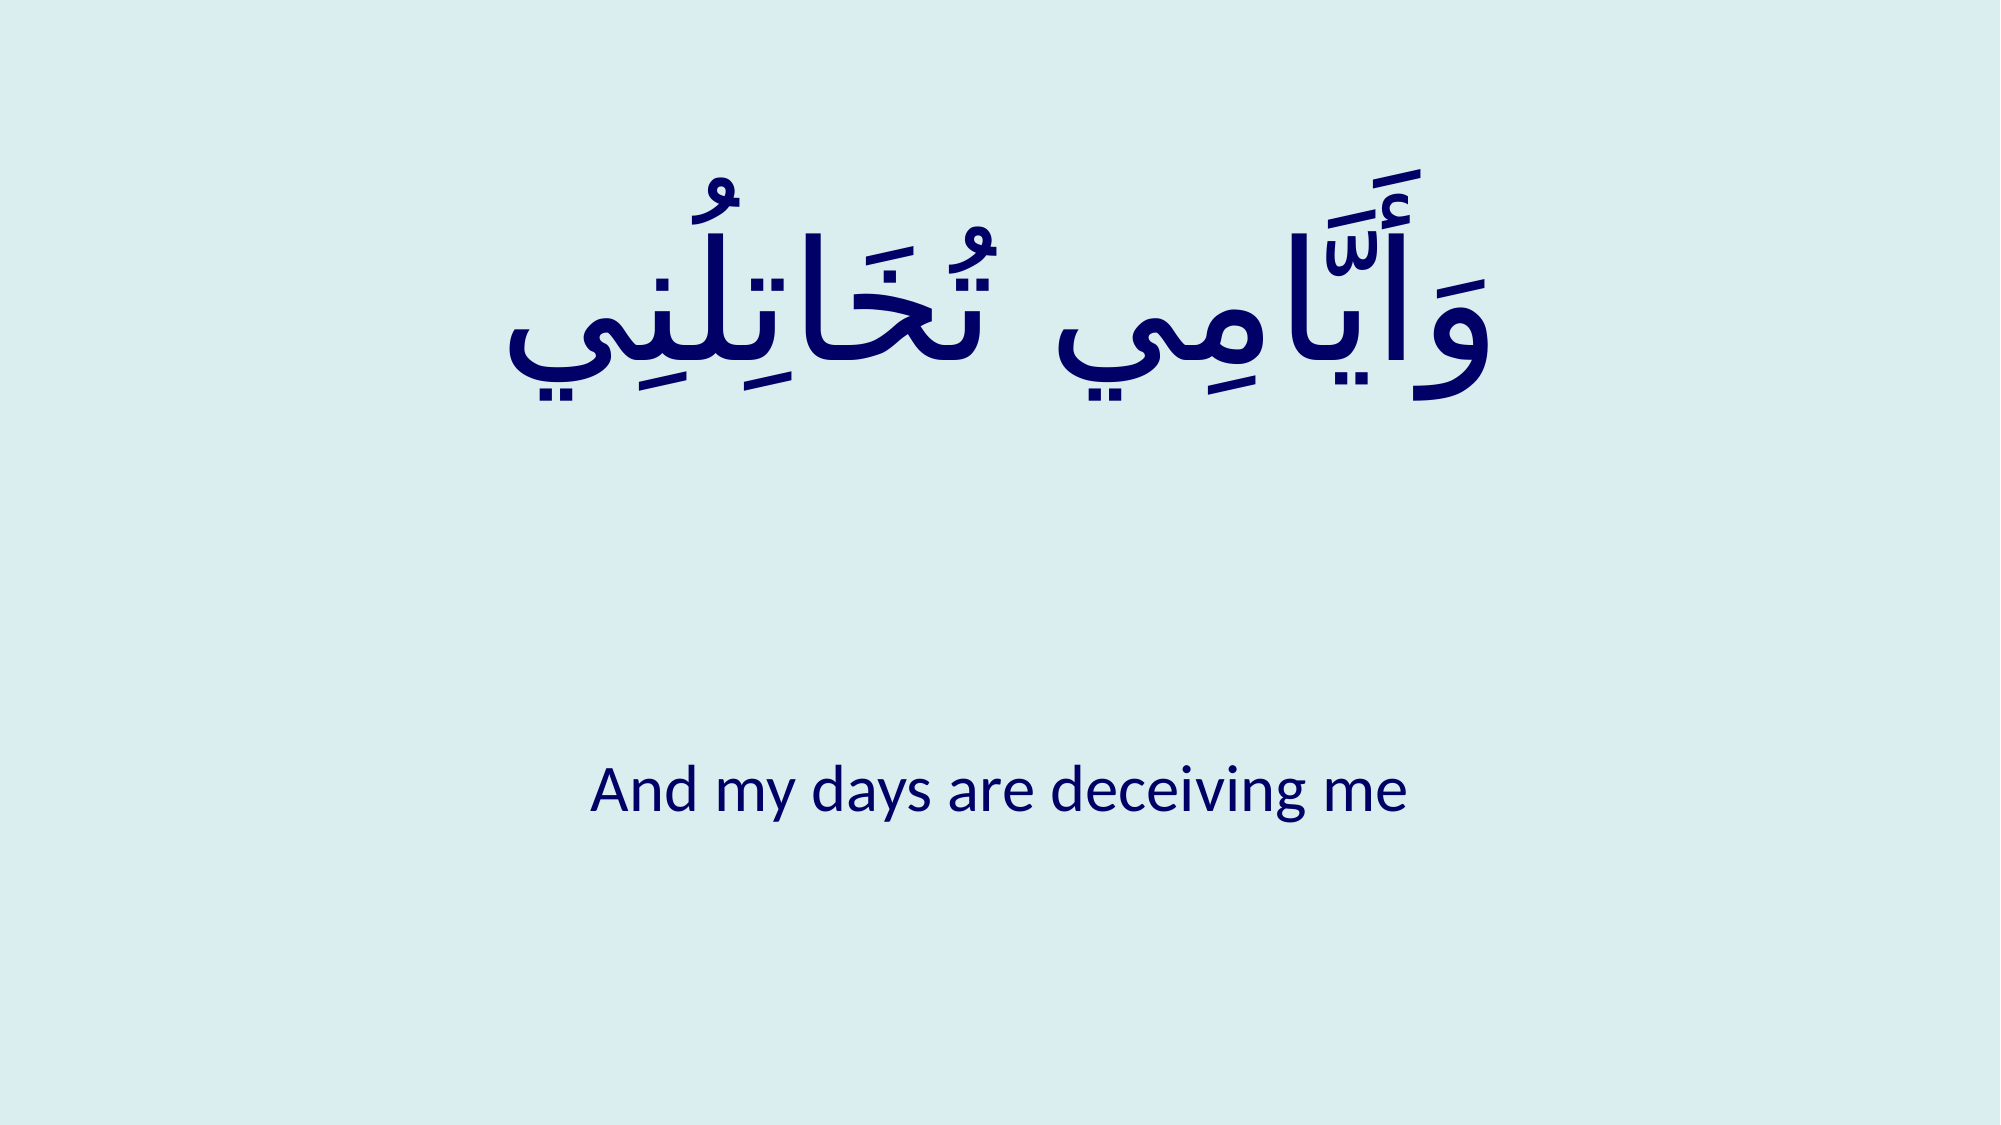

# وَأَيَّامِي تُخَاتِلُنِي
And my days are deceiving me